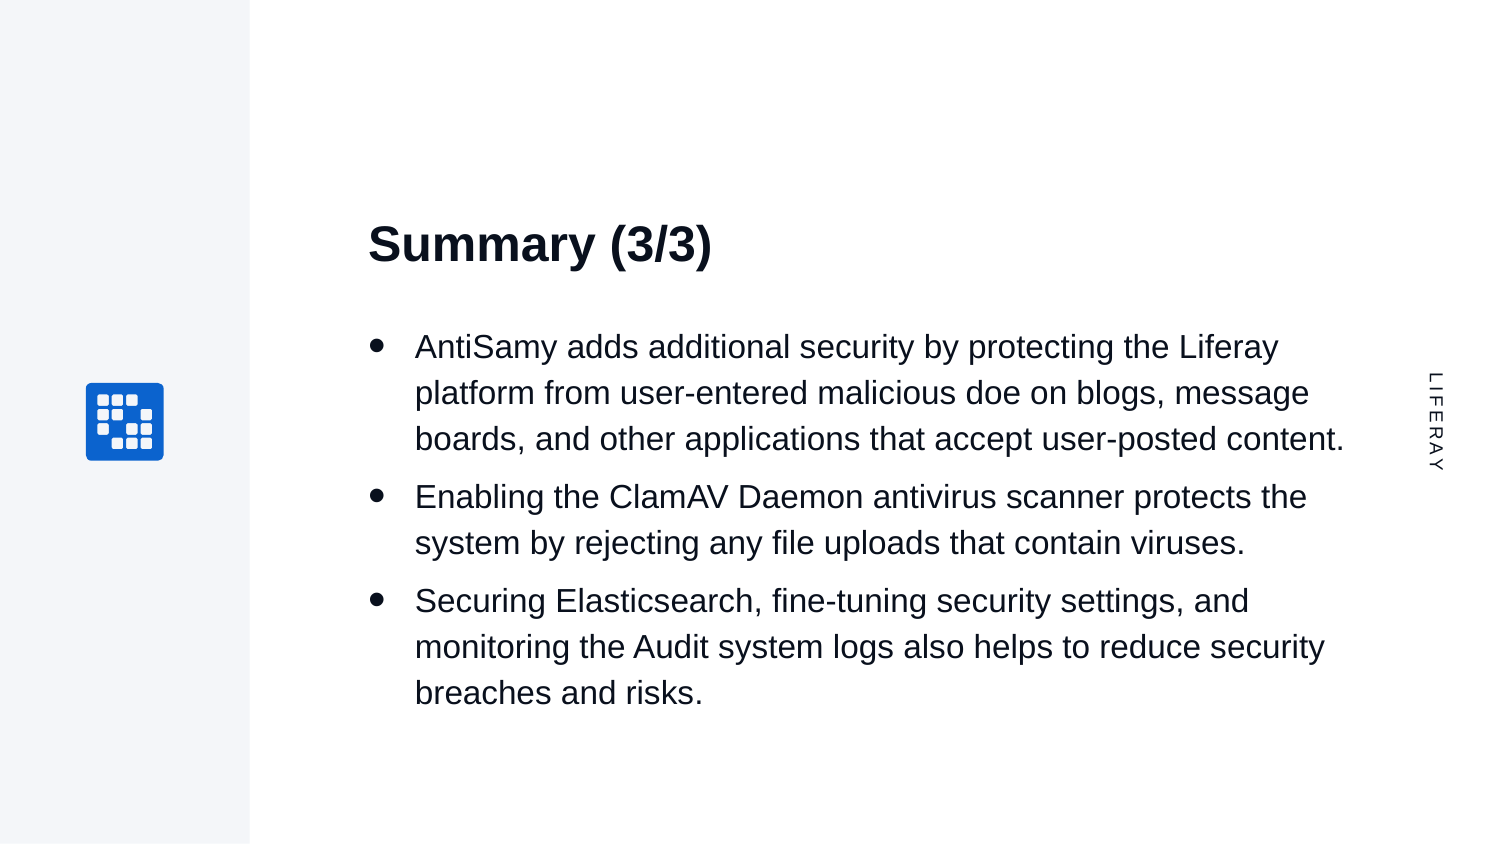

# Summary (3/3)
AntiSamy adds additional security by protecting the Liferay platform from user-entered malicious doe on blogs, message boards, and other applications that accept user-posted content.
Enabling the ClamAV Daemon antivirus scanner protects the system by rejecting any file uploads that contain viruses.
Securing Elasticsearch, fine-tuning security settings, and monitoring the Audit system logs also helps to reduce security breaches and risks.